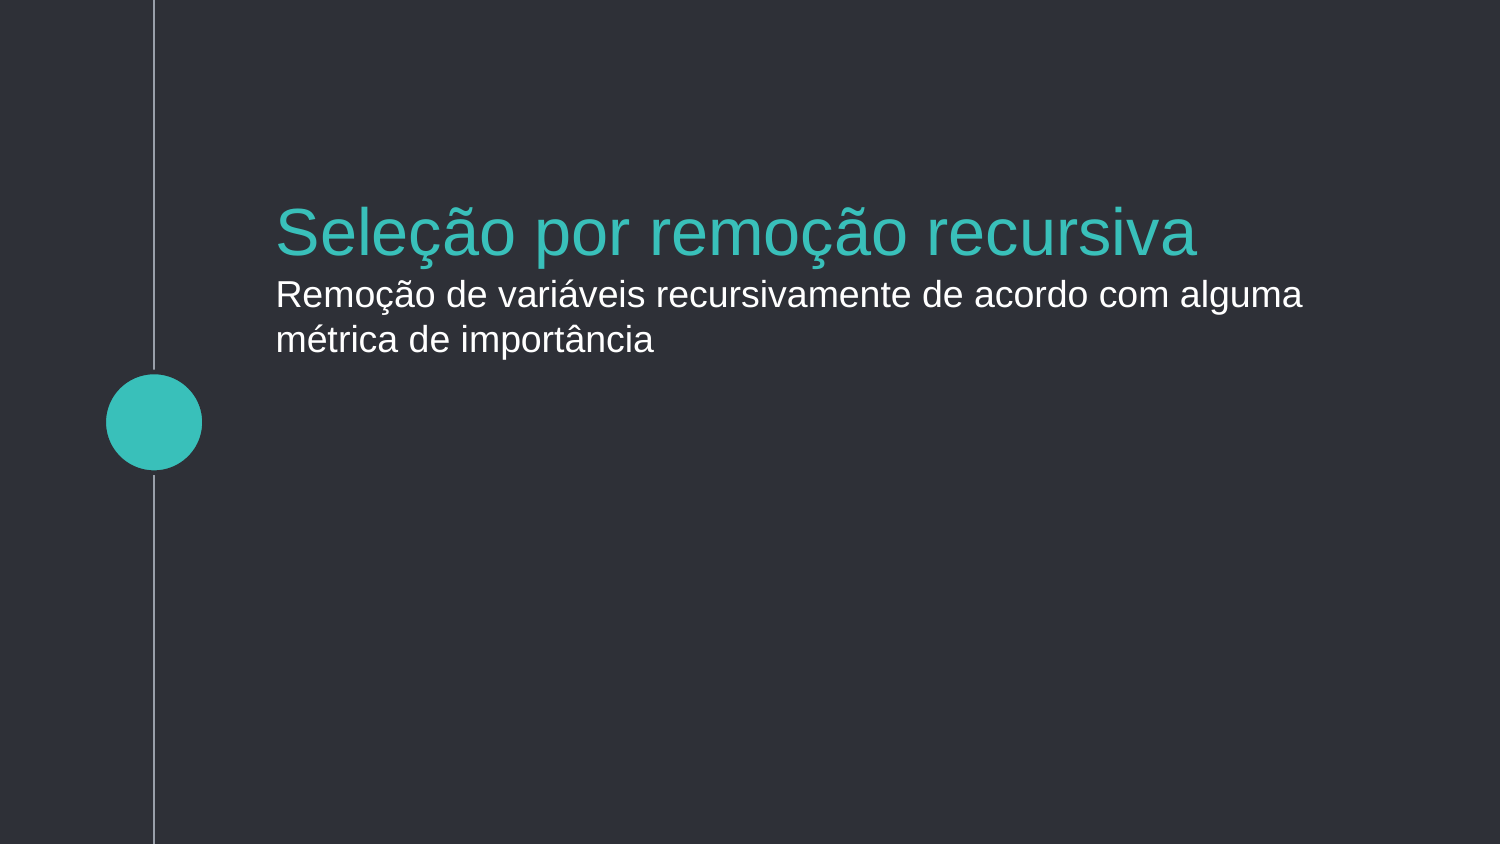

# Seleção por remoção recursiva
Remoção de variáveis recursivamente de acordo com alguma métrica de importância